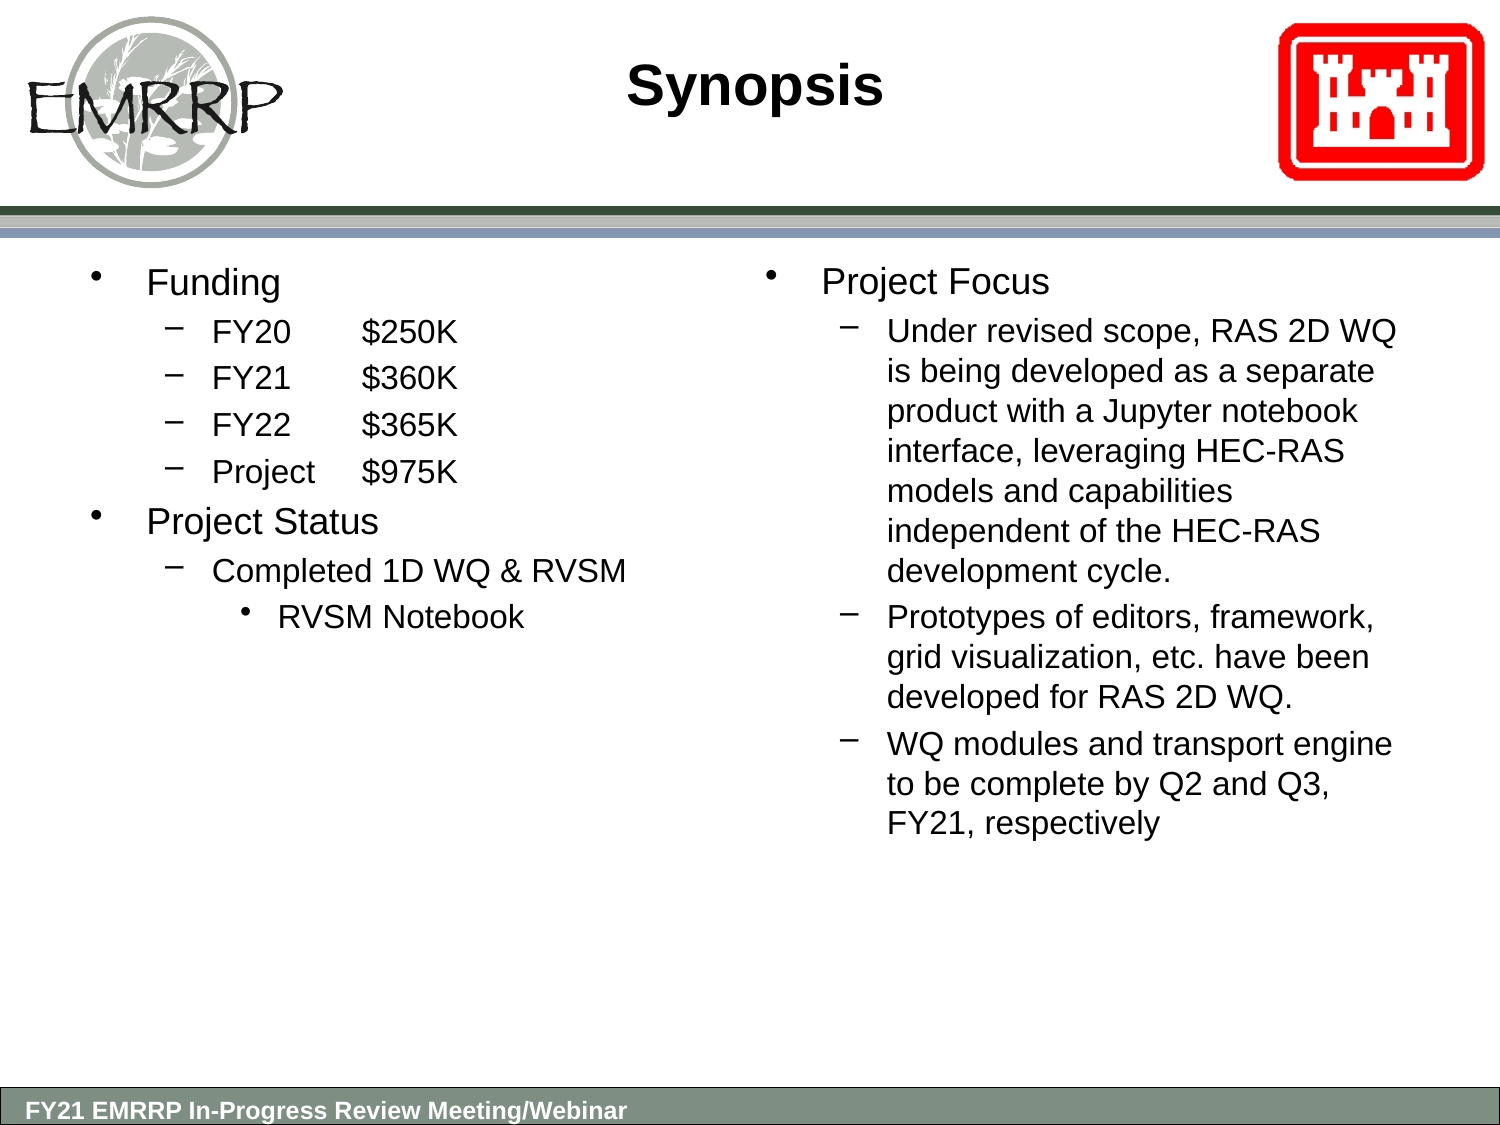

# Synopsis
Project Focus
Under revised scope, RAS 2D WQ is being developed as a separate product with a Jupyter notebook interface, leveraging HEC-RAS models and capabilities independent of the HEC-RAS development cycle.
Prototypes of editors, framework, grid visualization, etc. have been developed for RAS 2D WQ.
WQ modules and transport engine to be complete by Q2 and Q3, FY21, respectively

Funding
FY20	$250K
FY21	$360K
FY22	$365K
Project	$975K
Project Status
Completed 1D WQ & RVSM
RVSM Notebook